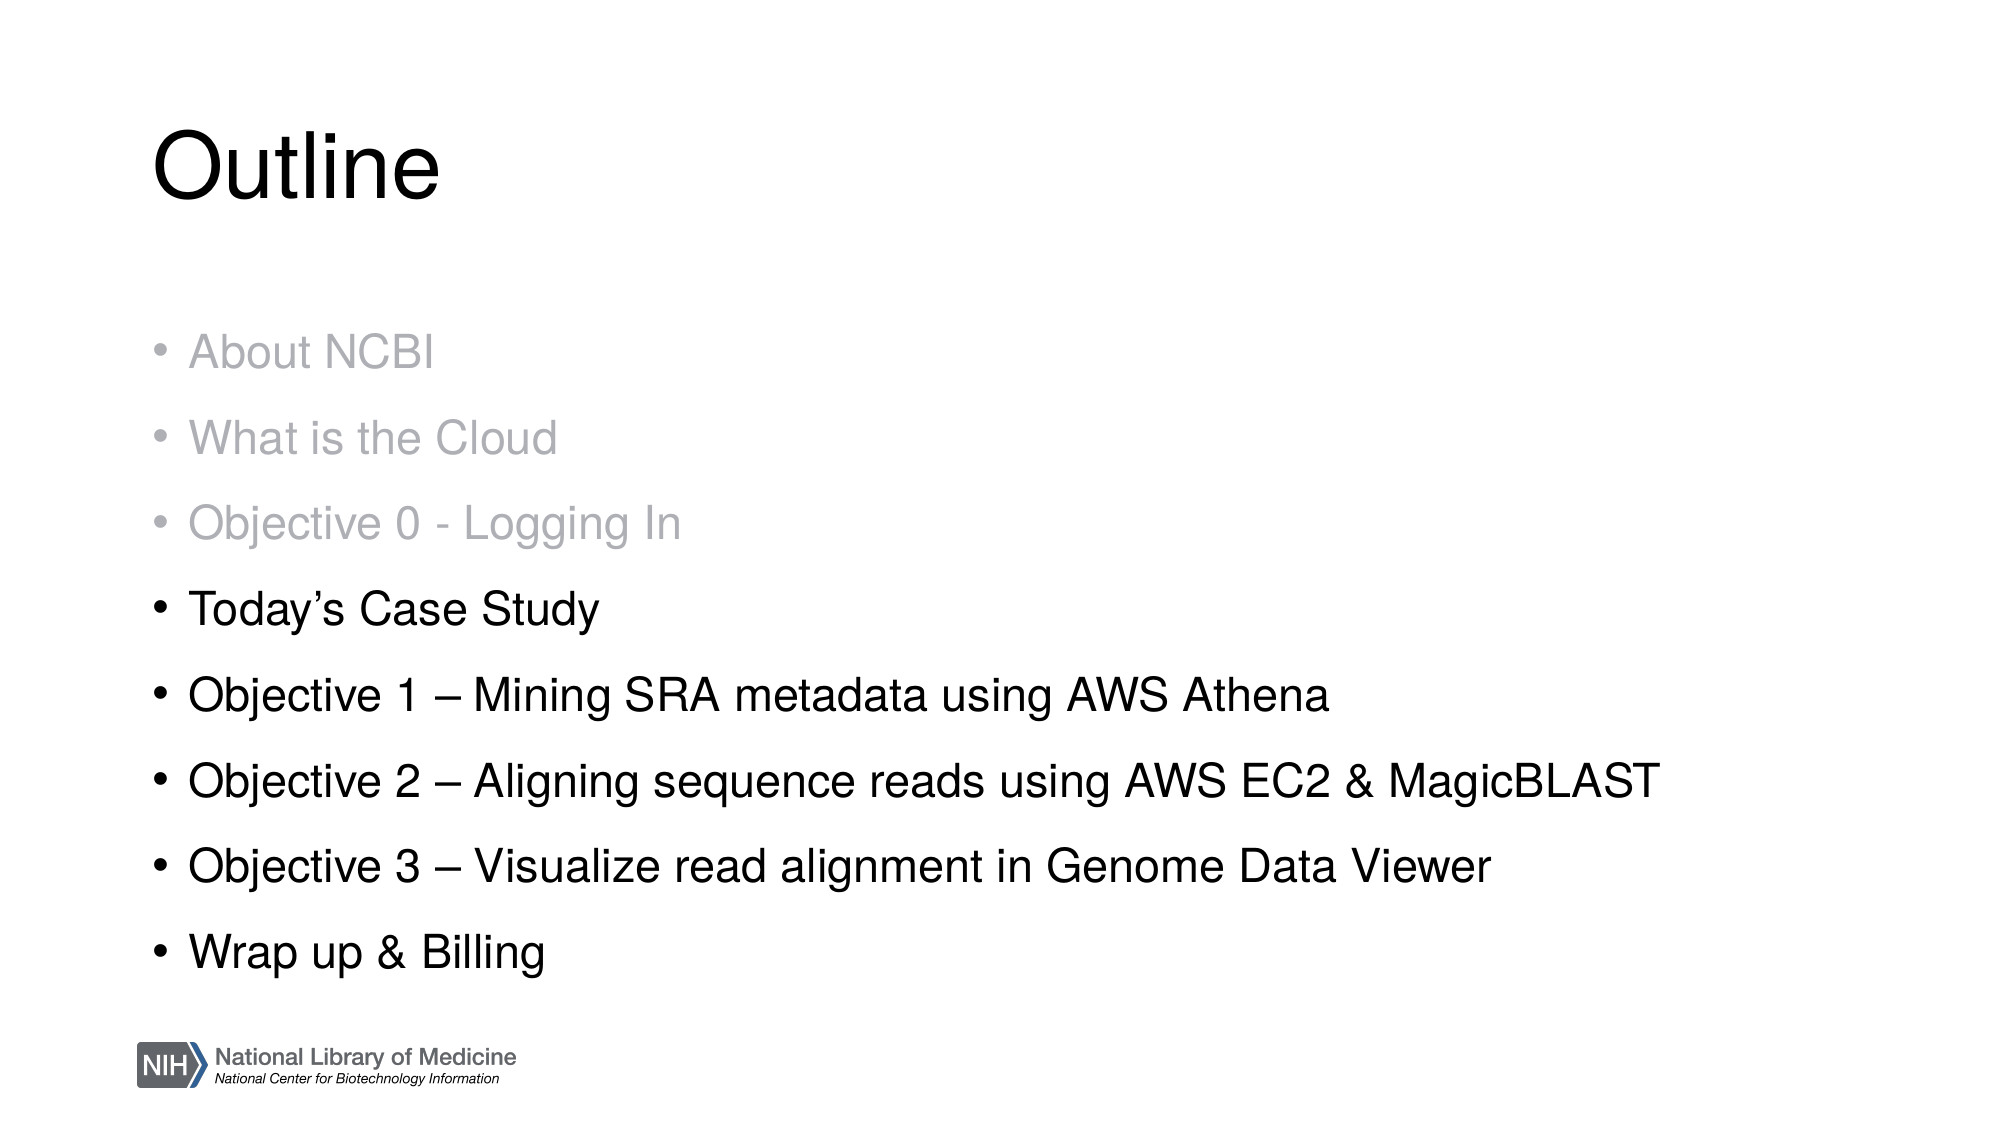

# Outline
About NCBI
What is the Cloud
Objective 0 - Logging In
Today’s Case Study
Objective 1 – Mining SRA metadata using AWS Athena
Objective 2 – Aligning sequence reads using AWS EC2 & MagicBLAST
Objective 3 – Visualize read alignment in Genome Data Viewer
Wrap up & Billing